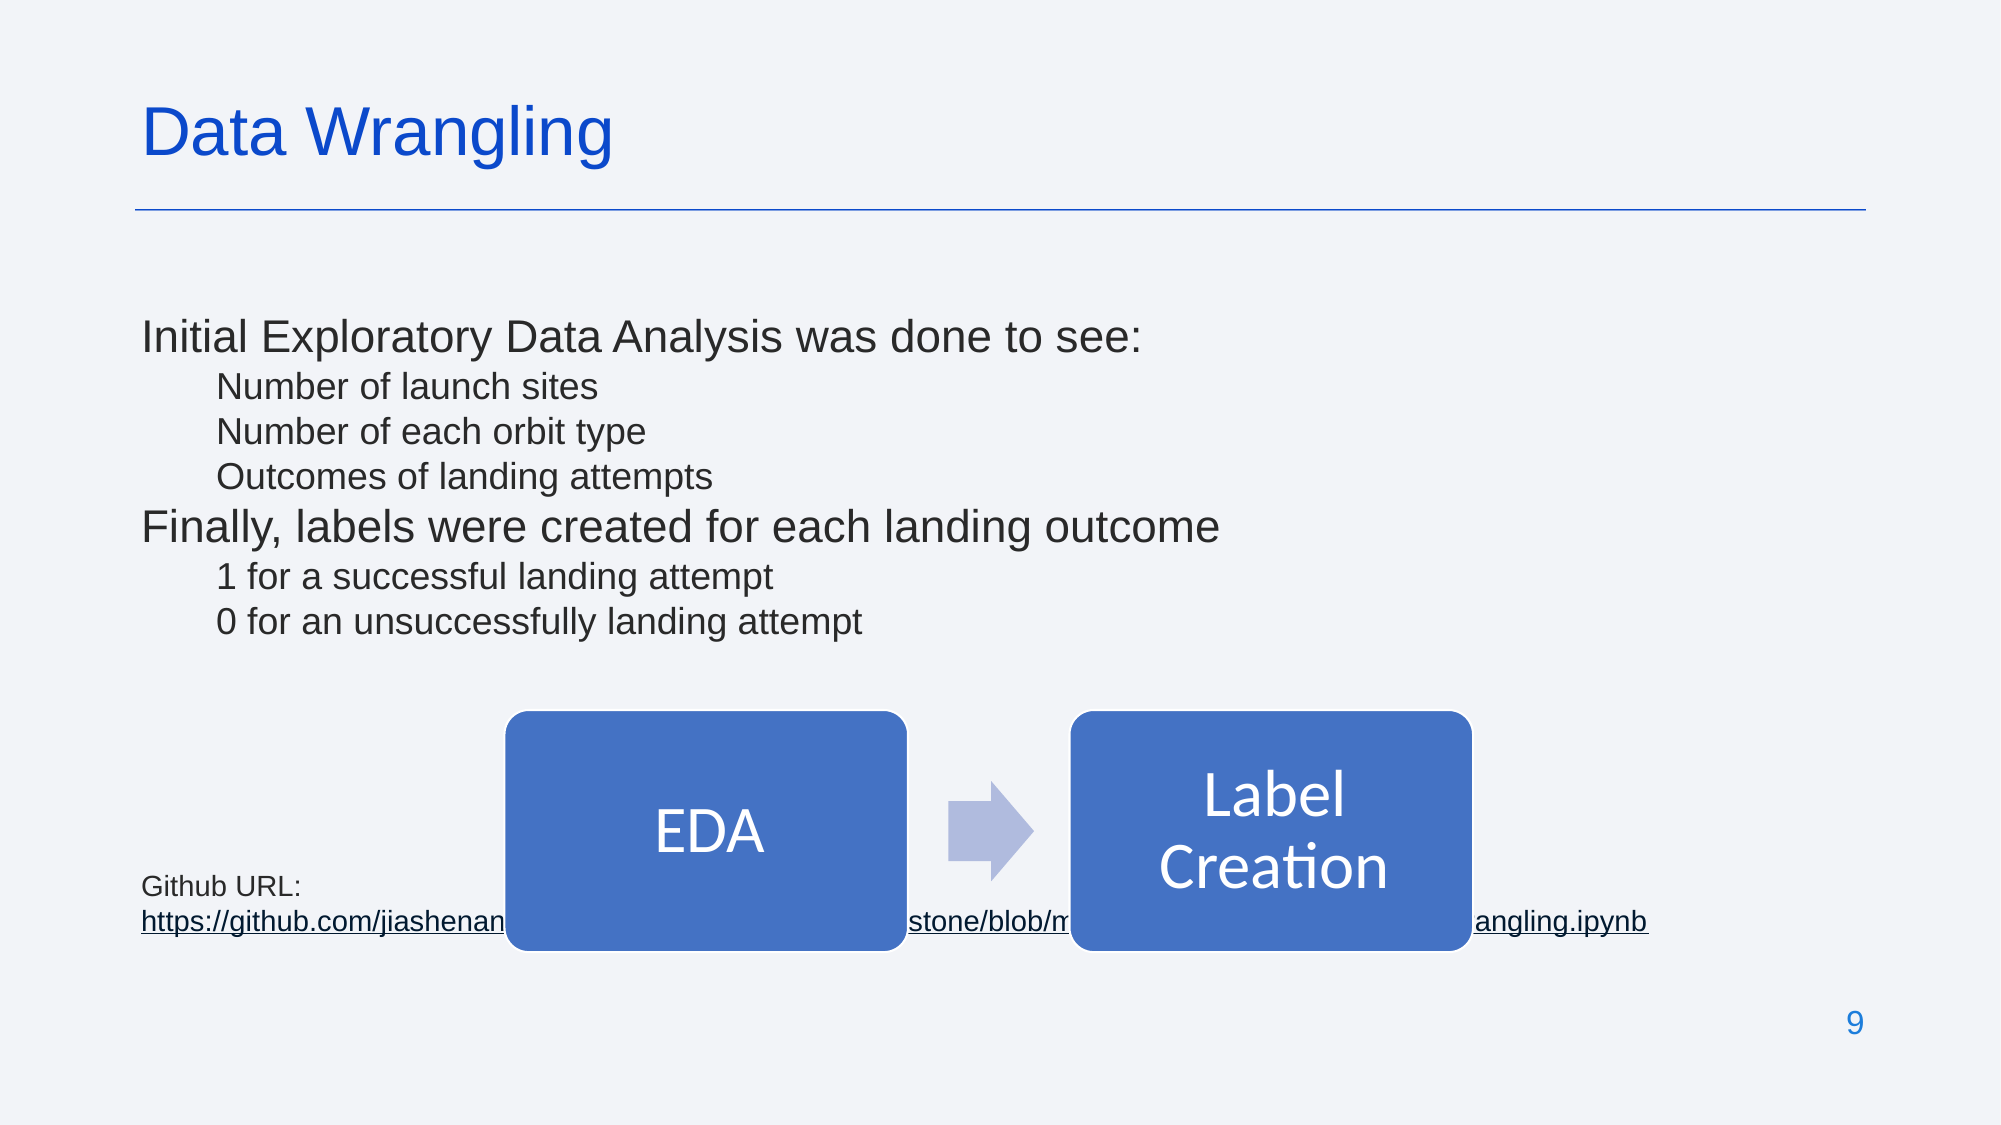

Data Wrangling
Initial Exploratory Data Analysis was done to see:
Number of launch sites
Number of each orbit type
Outcomes of landing attempts
Finally, labels were created for each landing outcome
1 for a successful landing attempt
0 for an unsuccessfully landing attempt

Github URL: https://github.com/jiashenang/IBM-AppliedDataScienceCapstone/blob/master/1-3%20-%20Data%20Wrangling.ipynb

EDA

Label Creation
9